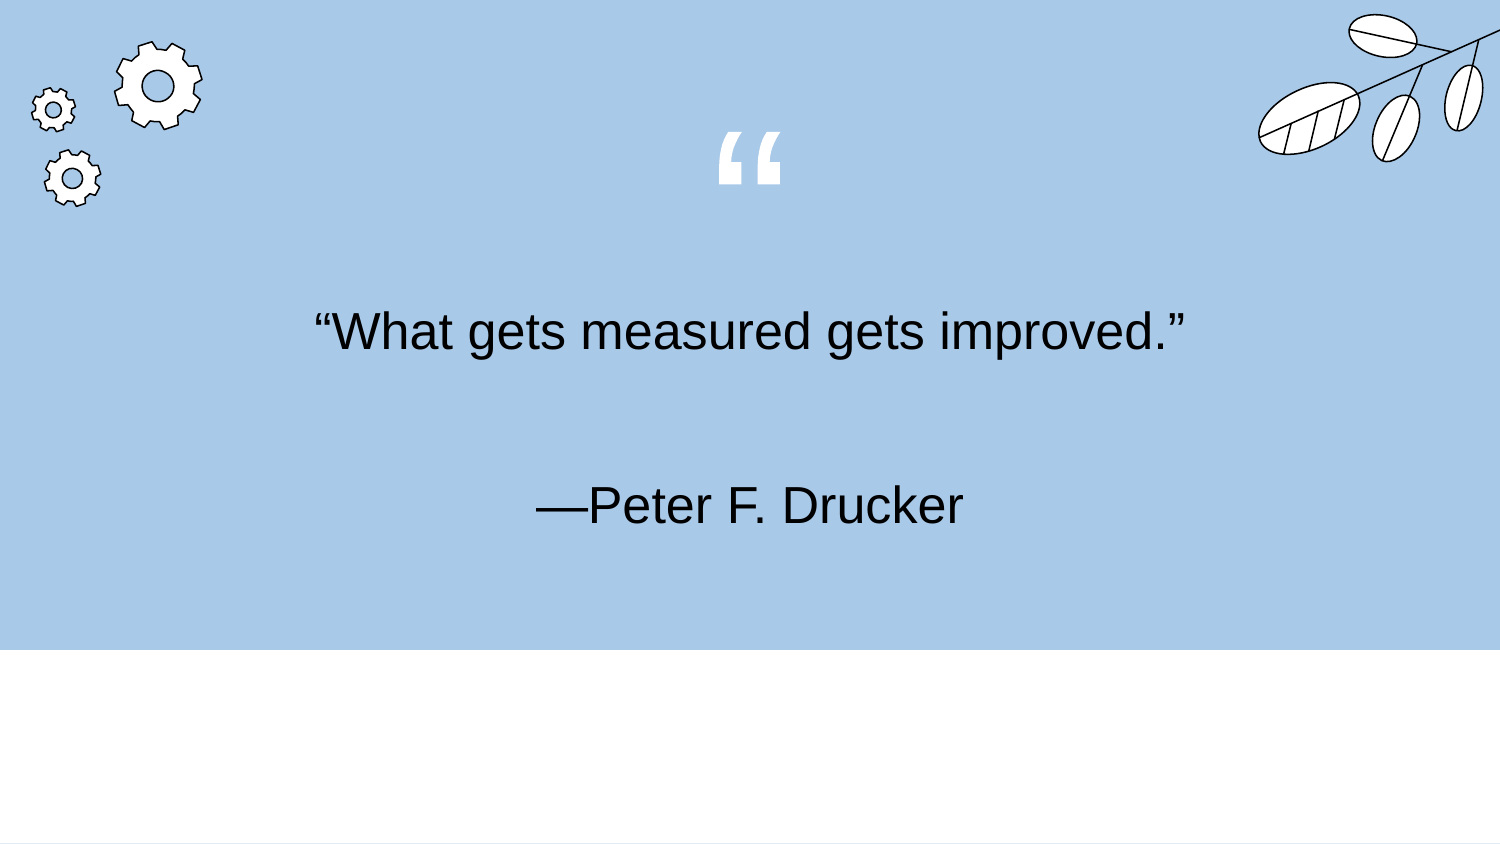

ʻ
ʻ
“What gets measured gets improved.”
# —Peter F. Drucker